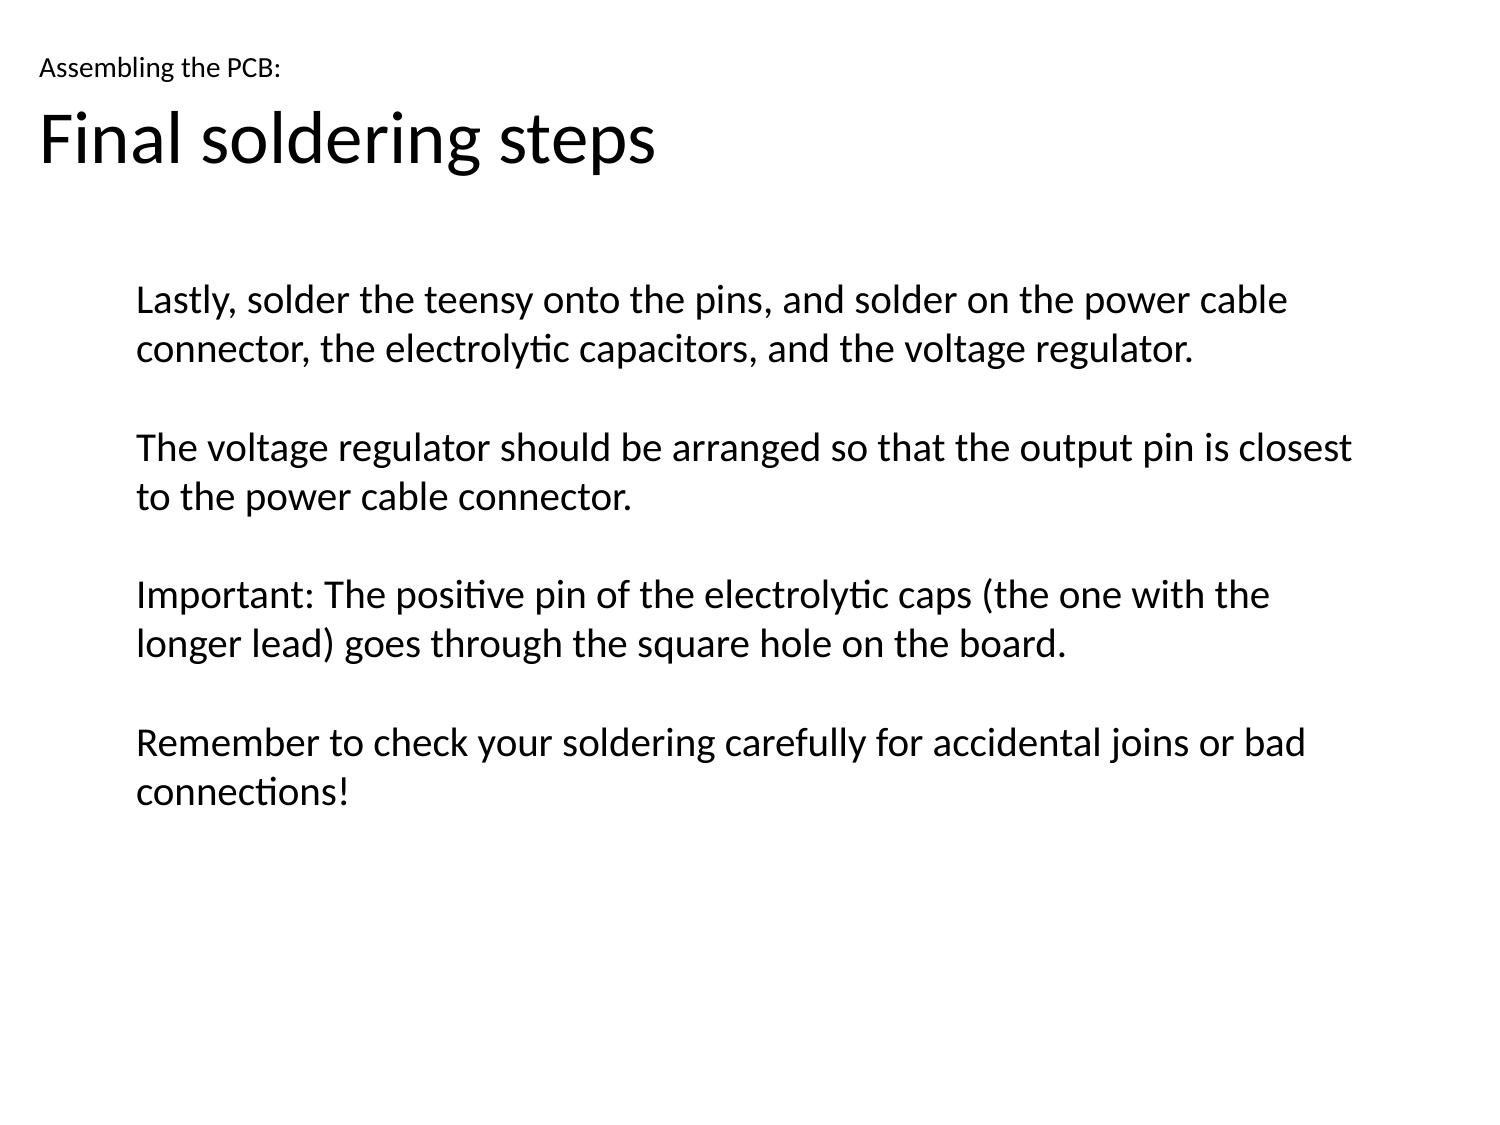

Assembling the PCB:
Final soldering steps
Lastly, solder the teensy onto the pins, and solder on the power cable connector, the electrolytic capacitors, and the voltage regulator.

The voltage regulator should be arranged so that the output pin is closest to the power cable connector.

Important: The positive pin of the electrolytic caps (the one with the longer lead) goes through the square hole on the board.

Remember to check your soldering carefully for accidental joins or bad connections!